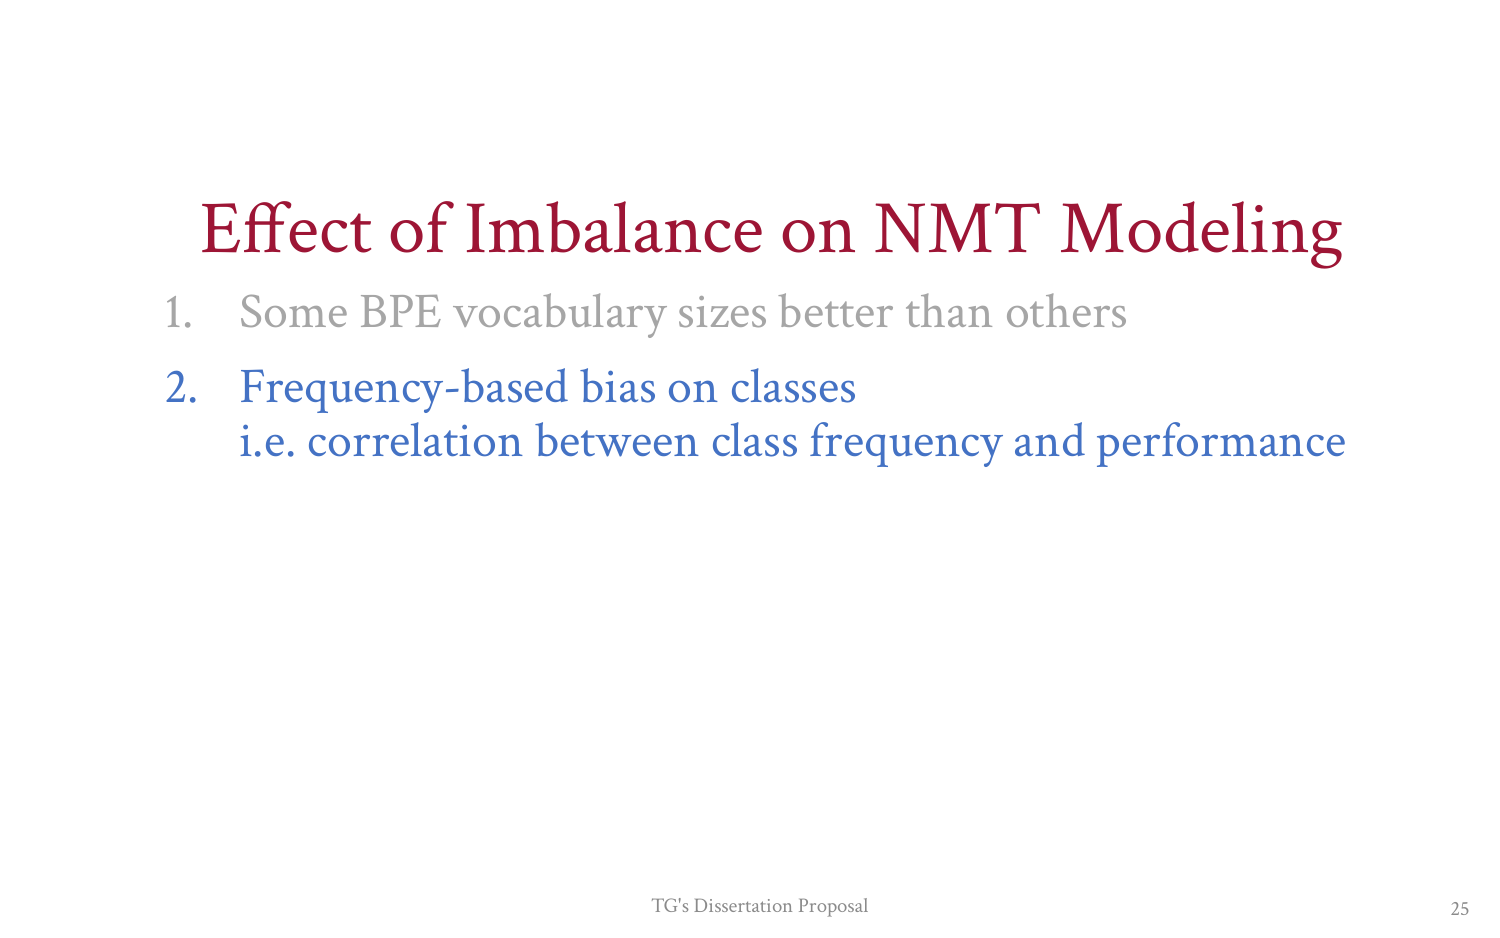

Effect of Imbalance on NMT Modeling
Some BPE vocabulary sizes better than others
Frequency-based bias on classes
i.e. correlation between class frequency and performance
TG's Dissertation Proposal
25